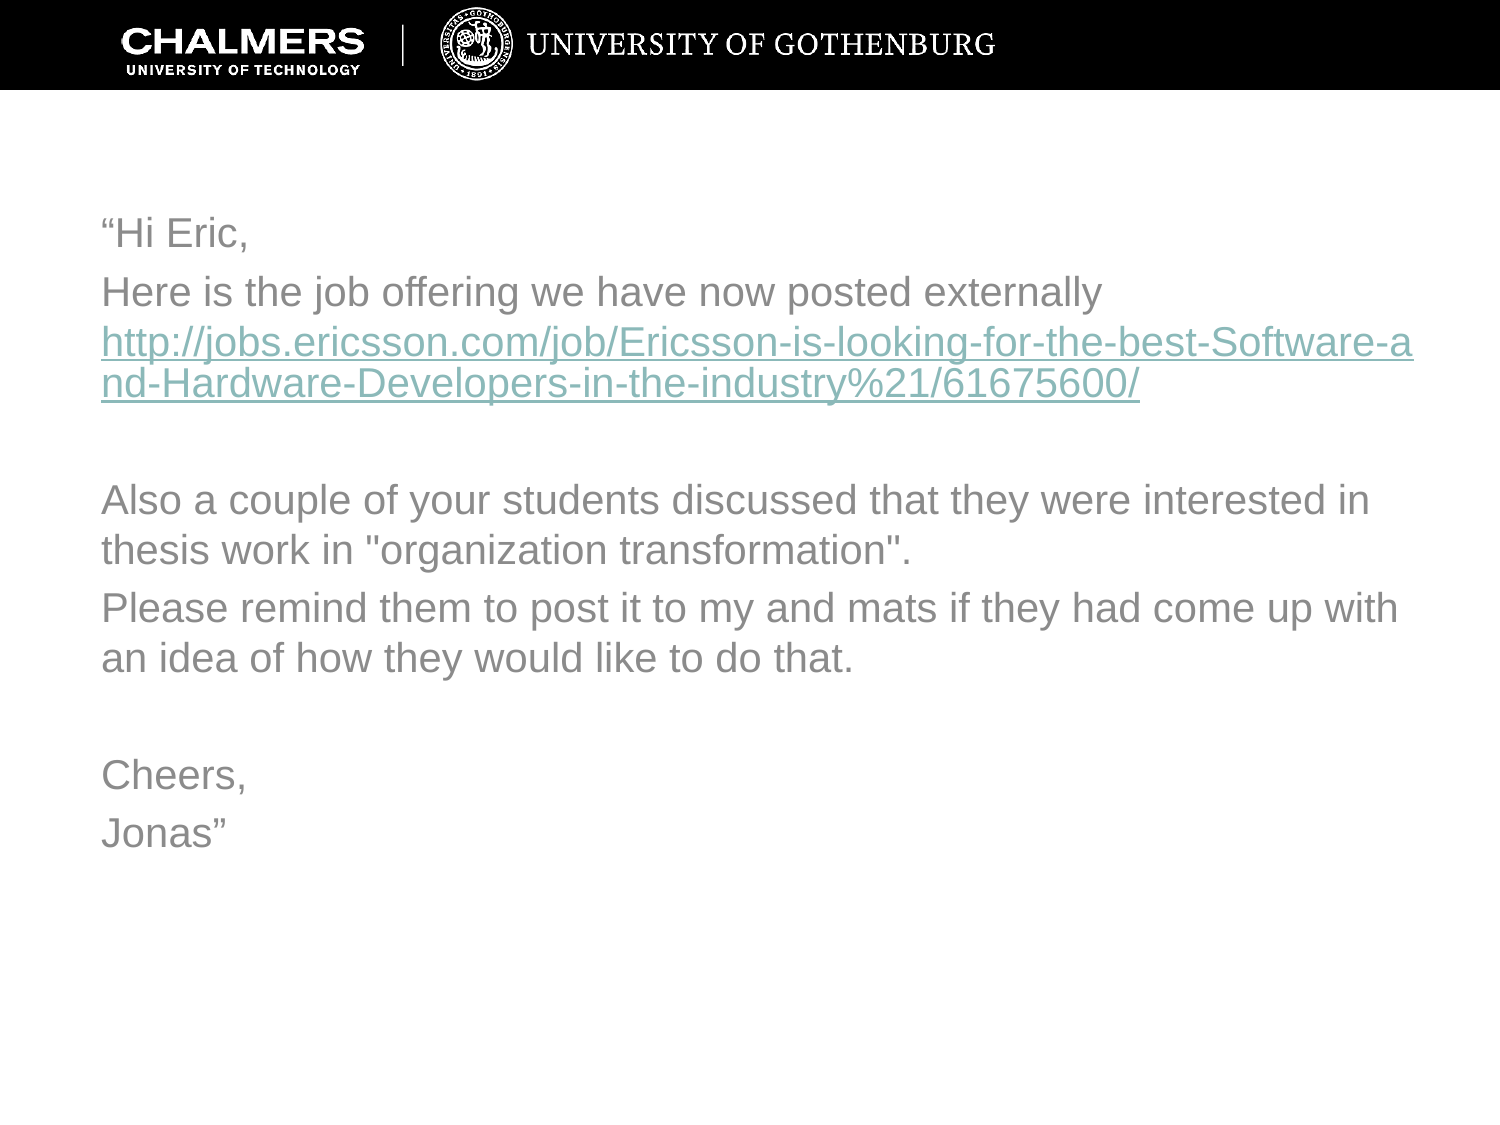

“Hi Eric,
Here is the job offering we have now posted externally http://jobs.ericsson.com/job/Ericsson-is-looking-for-the-best-Software-and-Hardware-Developers-in-the-industry%21/61675600/

Also a couple of your students discussed that they were interested in thesis work in "organization transformation".
Please remind them to post it to my and mats if they had come up with an idea of how they would like to do that.

Cheers,
Jonas”